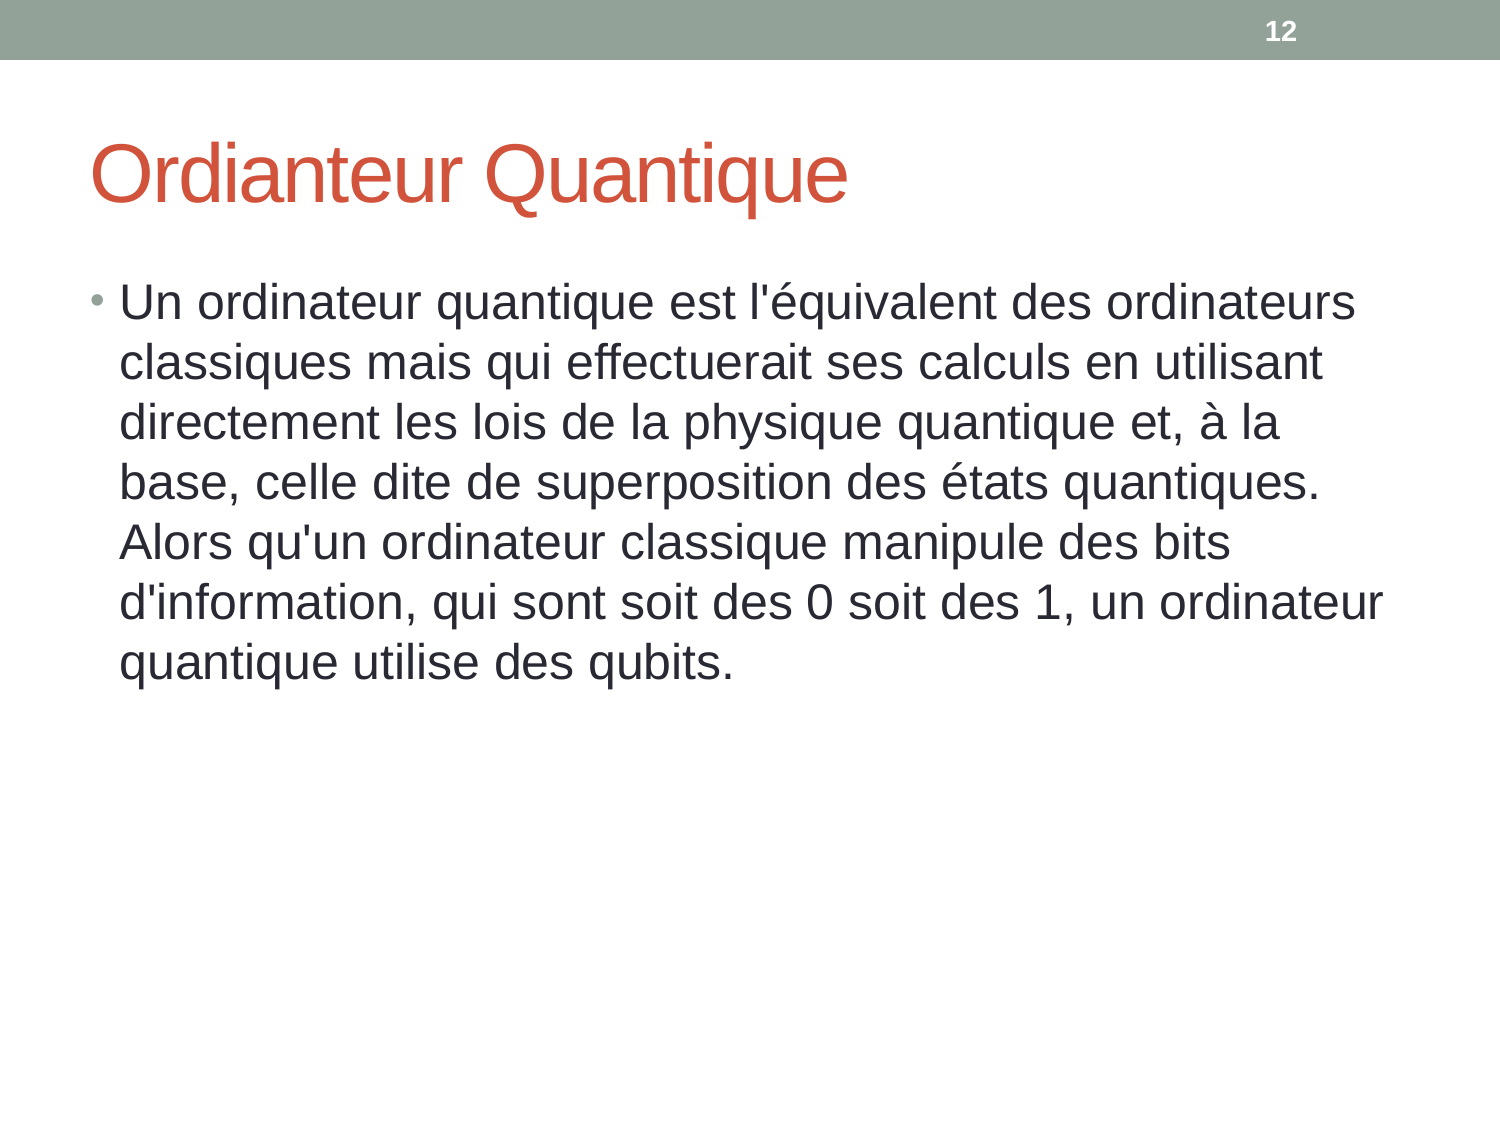

12
Ordianteur Quantique
Un ordinateur quantique est l'équivalent des ordinateurs classiques mais qui effectuerait ses calculs en utilisant directement les lois de la physique quantique et, à la base, celle dite de superposition des états quantiques. Alors qu'un ordinateur classique manipule des bits d'information, qui sont soit des 0 soit des 1, un ordinateur quantique utilise des qubits.